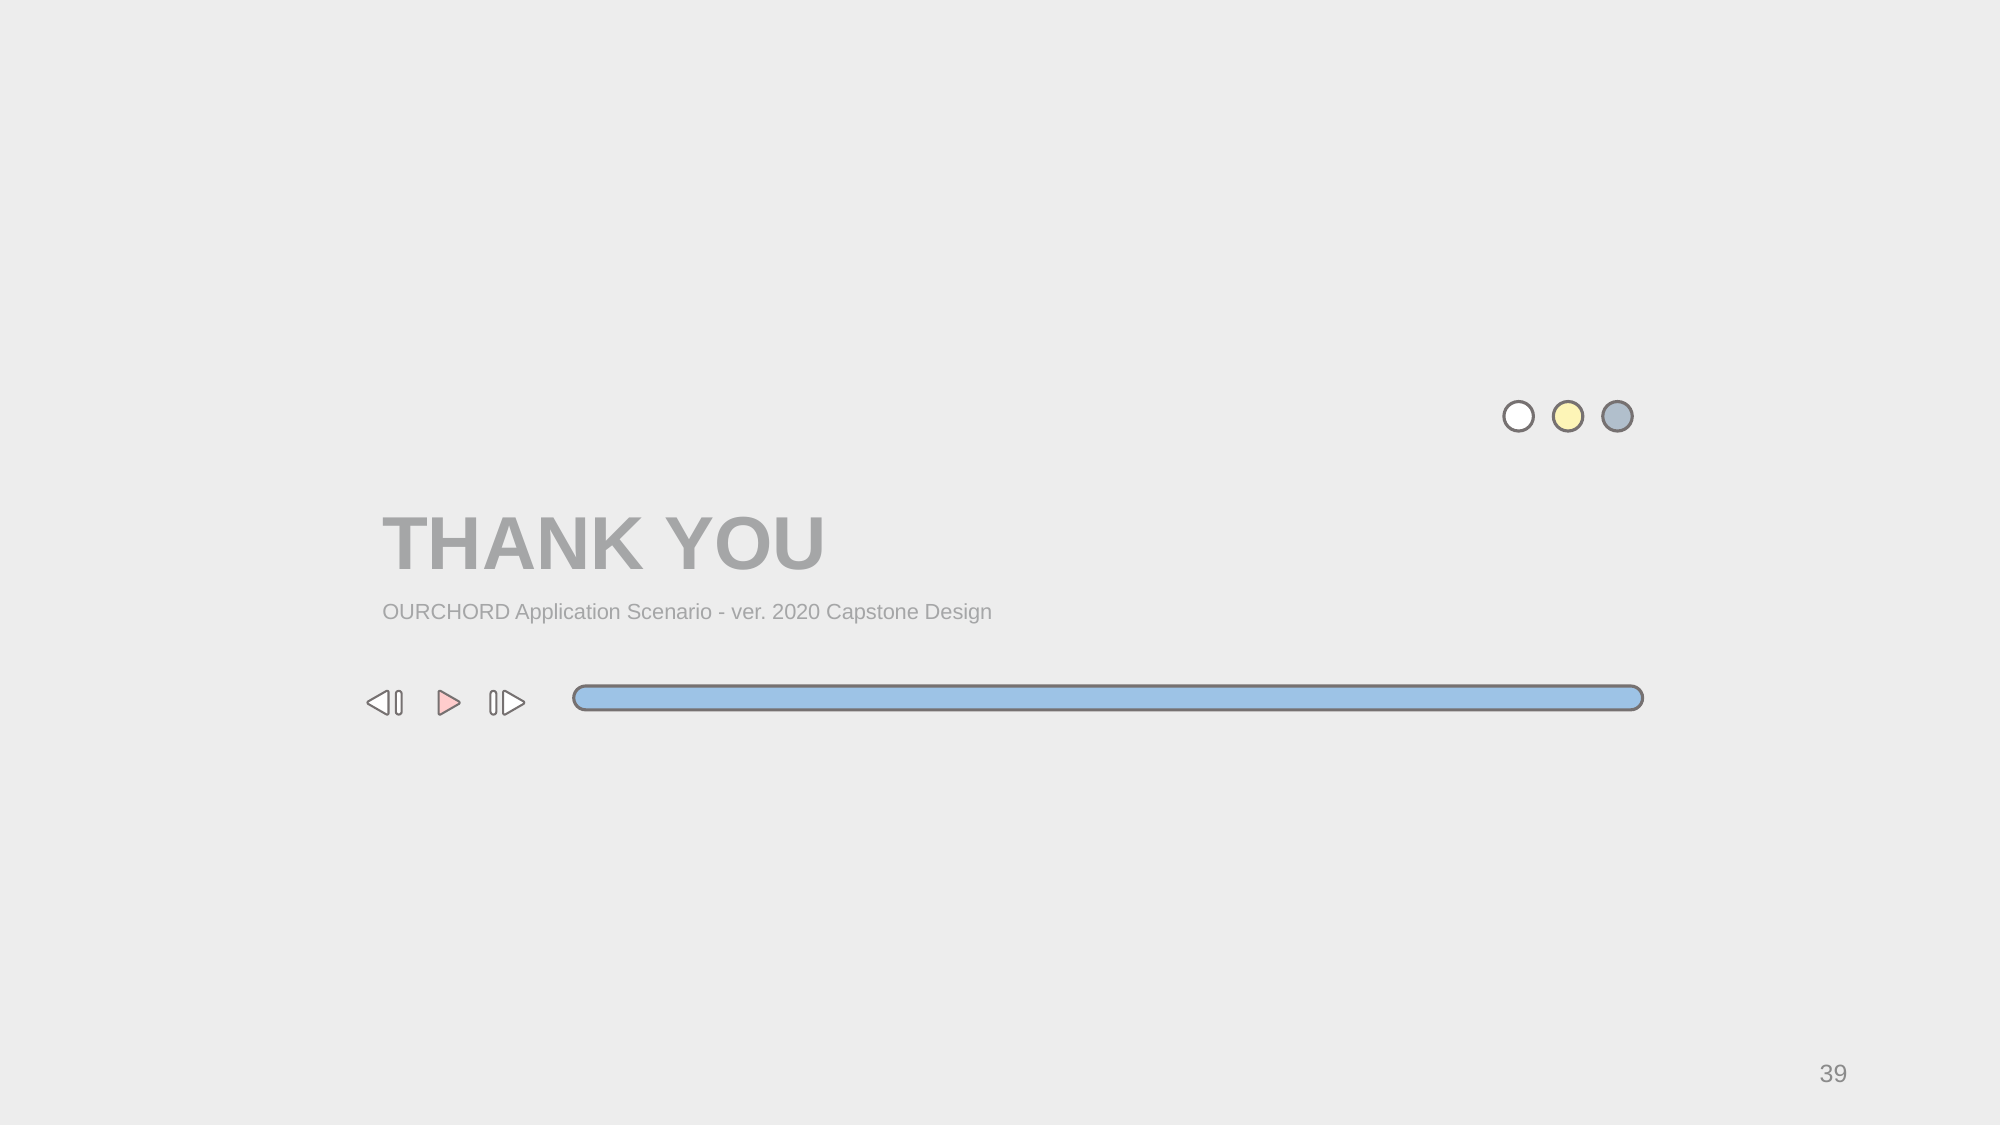

THANK YOU
OURCHORD Application Scenario - ver. 2020 Capstone Design

39